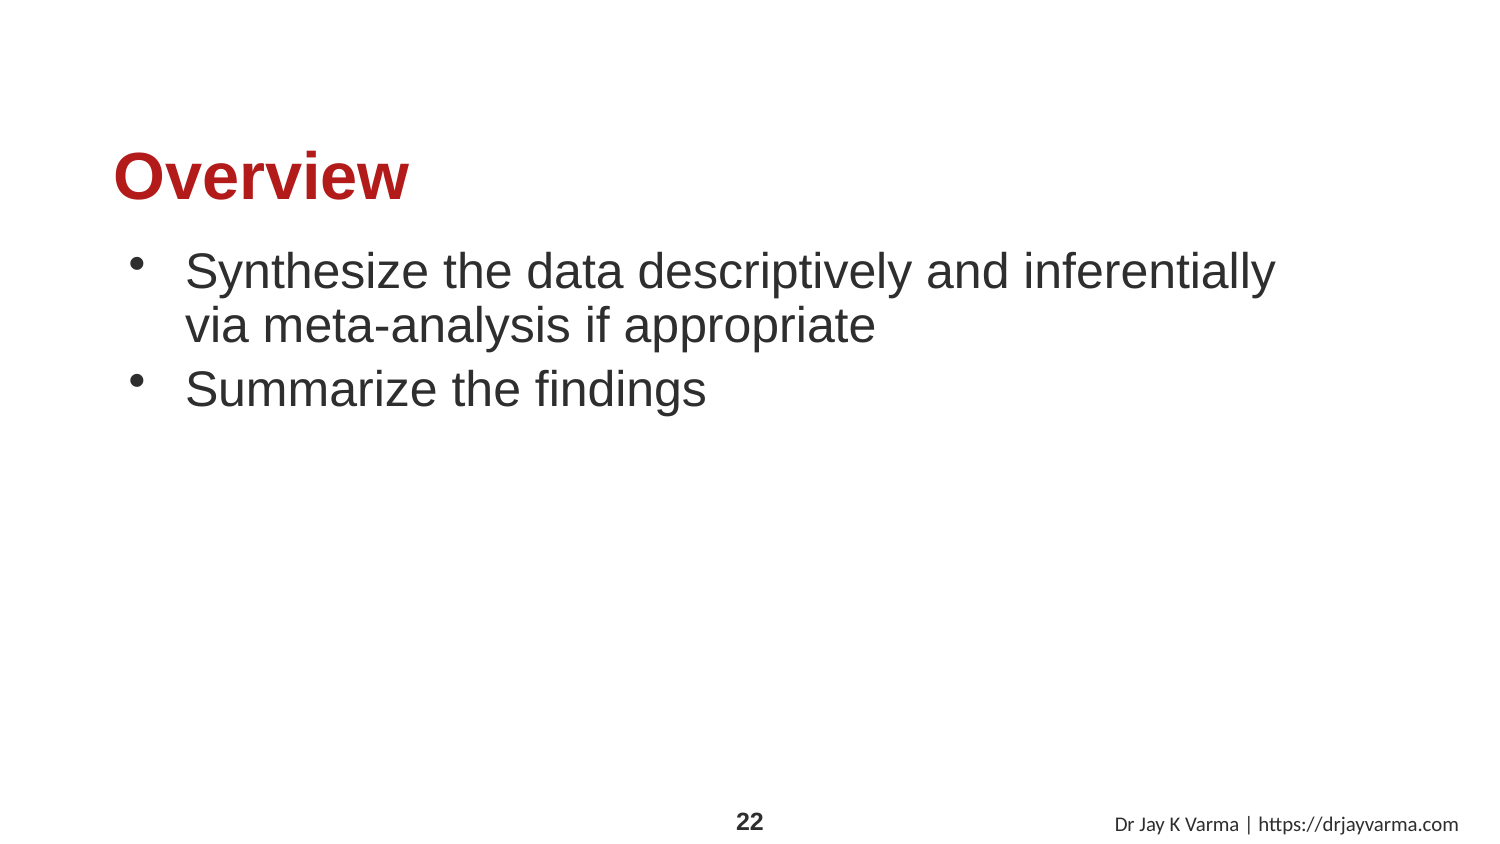

# Overview
Synthesize the data descriptively and inferentially via meta-analysis if appropriate
Summarize the findings

Dr Jay K Varma | https://drjayvarma.com